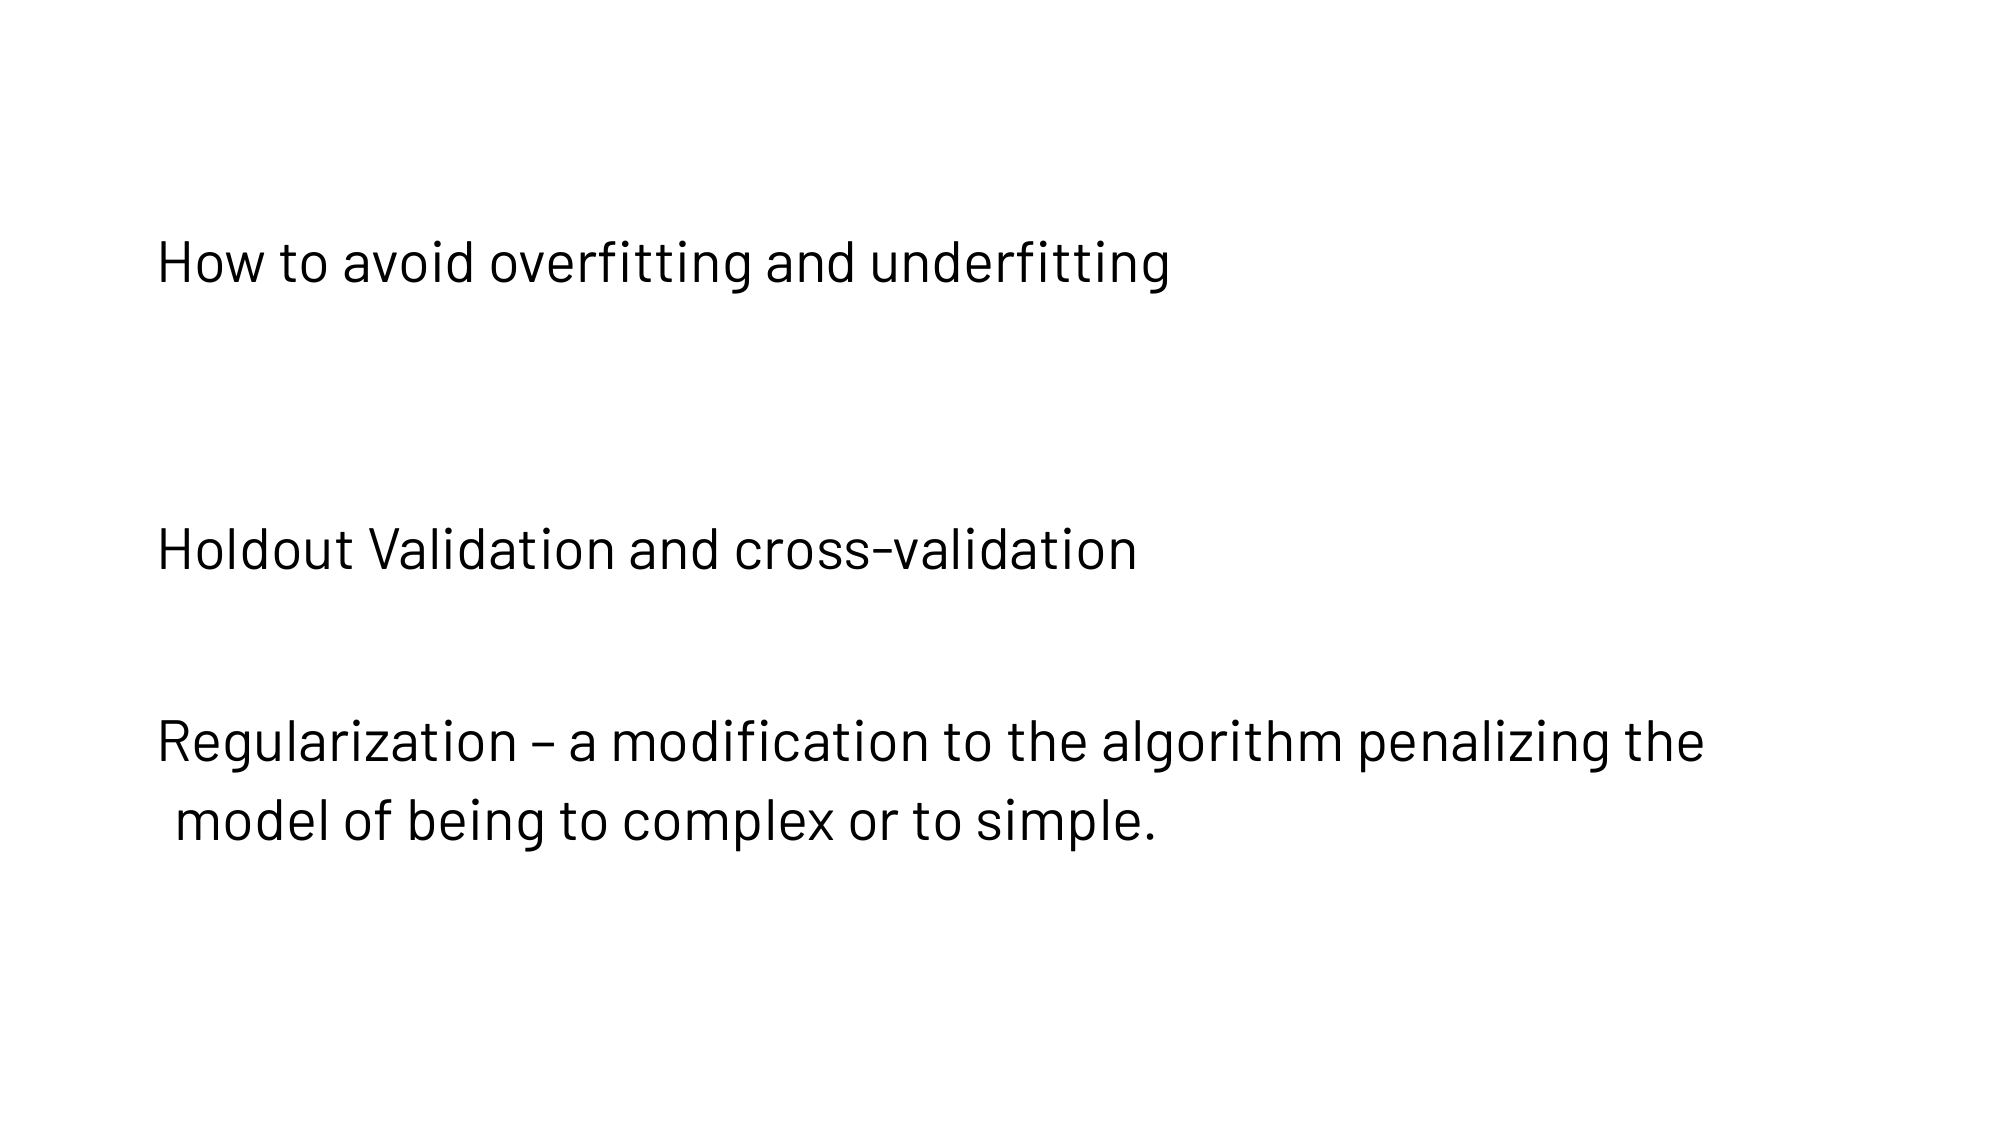

How to avoid overfitting and underfitting

Holdout Validation and cross-validation

Regularization – a modification to the algorithm penalizing the model of being to complex or to simple.